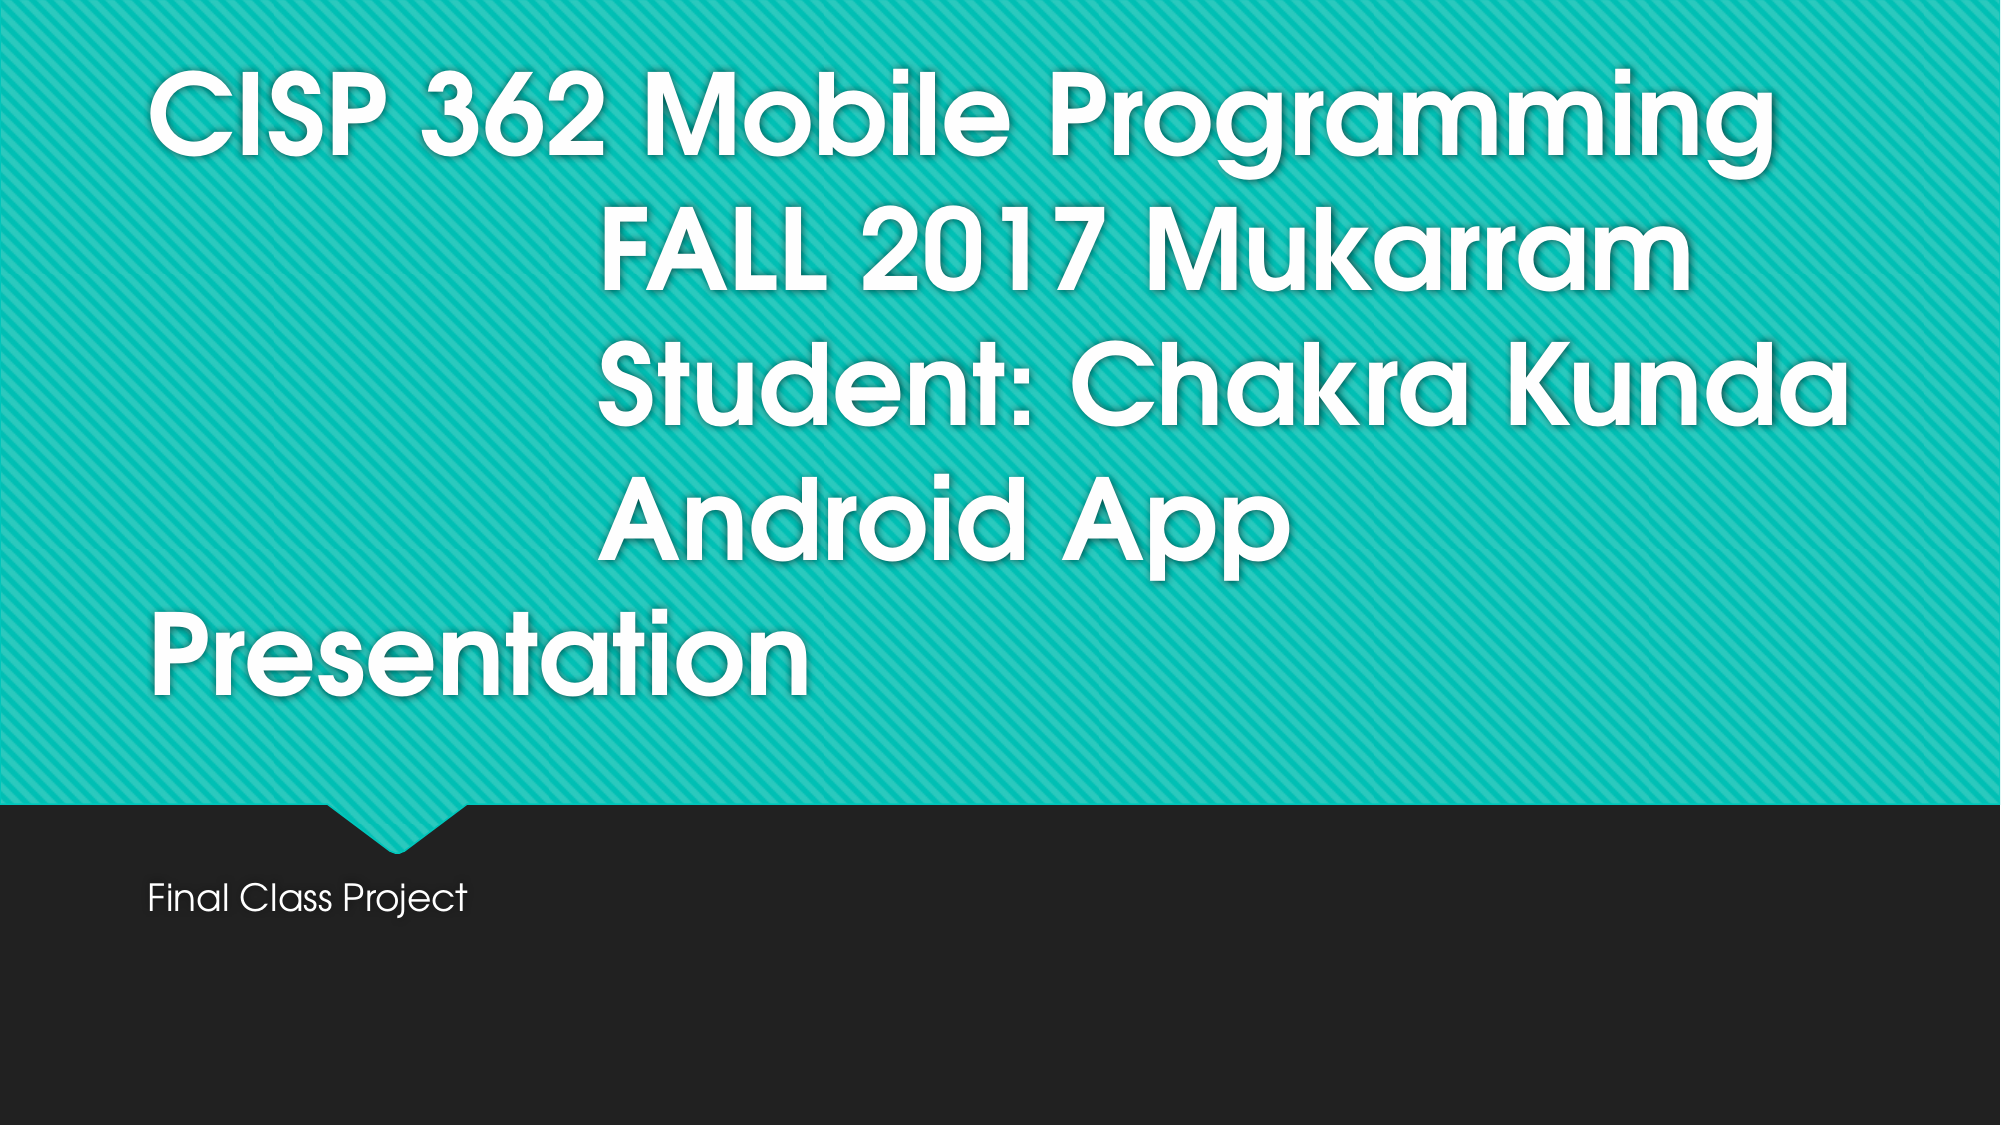

# CISP 362 Mobile Programming FALL 2017 Mukarram Student: Chakra Kunda Android App Presentation
Final Class Project